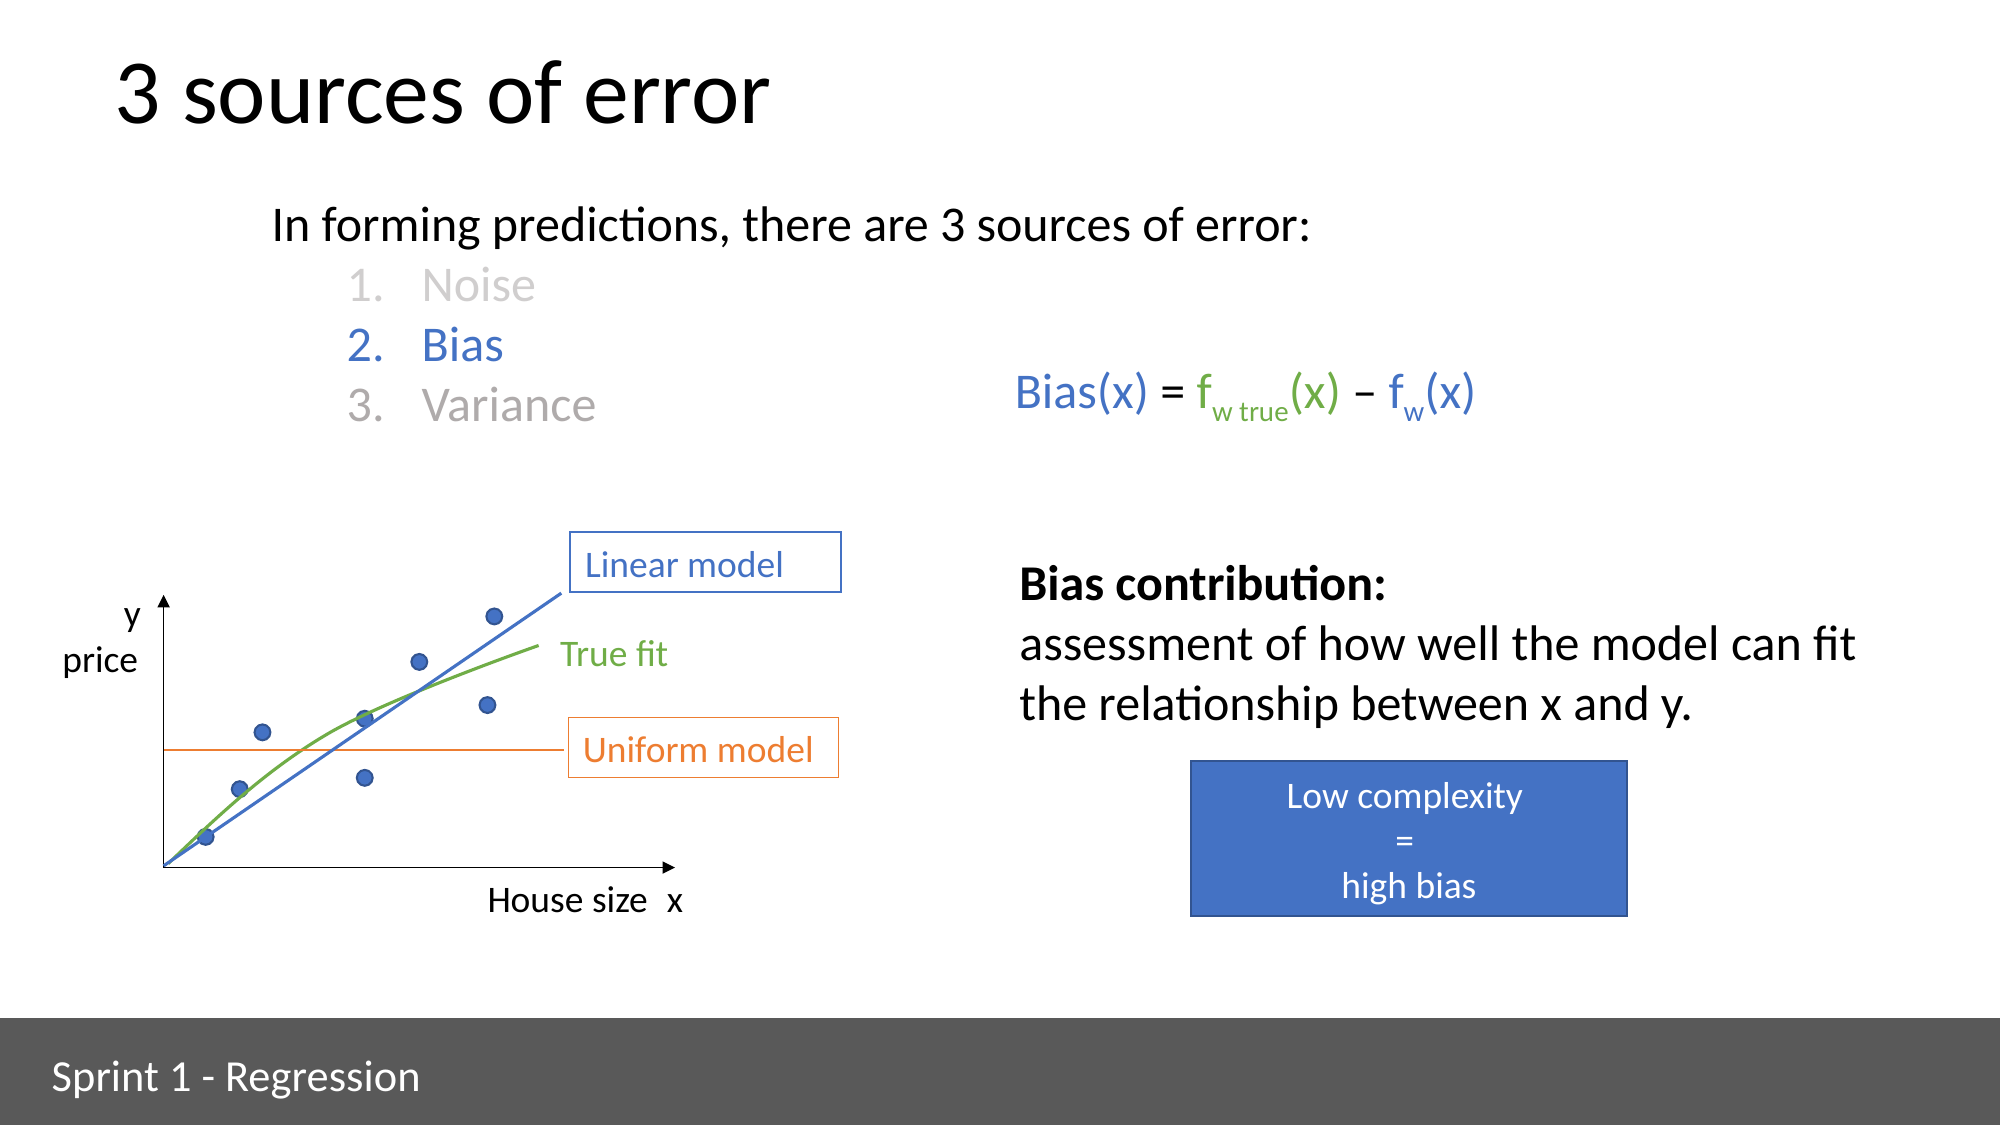

# 3 sources of error
In forming predictions, there are 3 sources of error:
Noise
Bias
Variance
Bias(x) = fw true(x) – fw(x)
Linear model
Bias contribution:
assessment of how well the model can fit the relationship between x and y.
y

True fit
price

Uniform model

Low complexity
=
high bias

x
House size

Sprint 1 - Regression